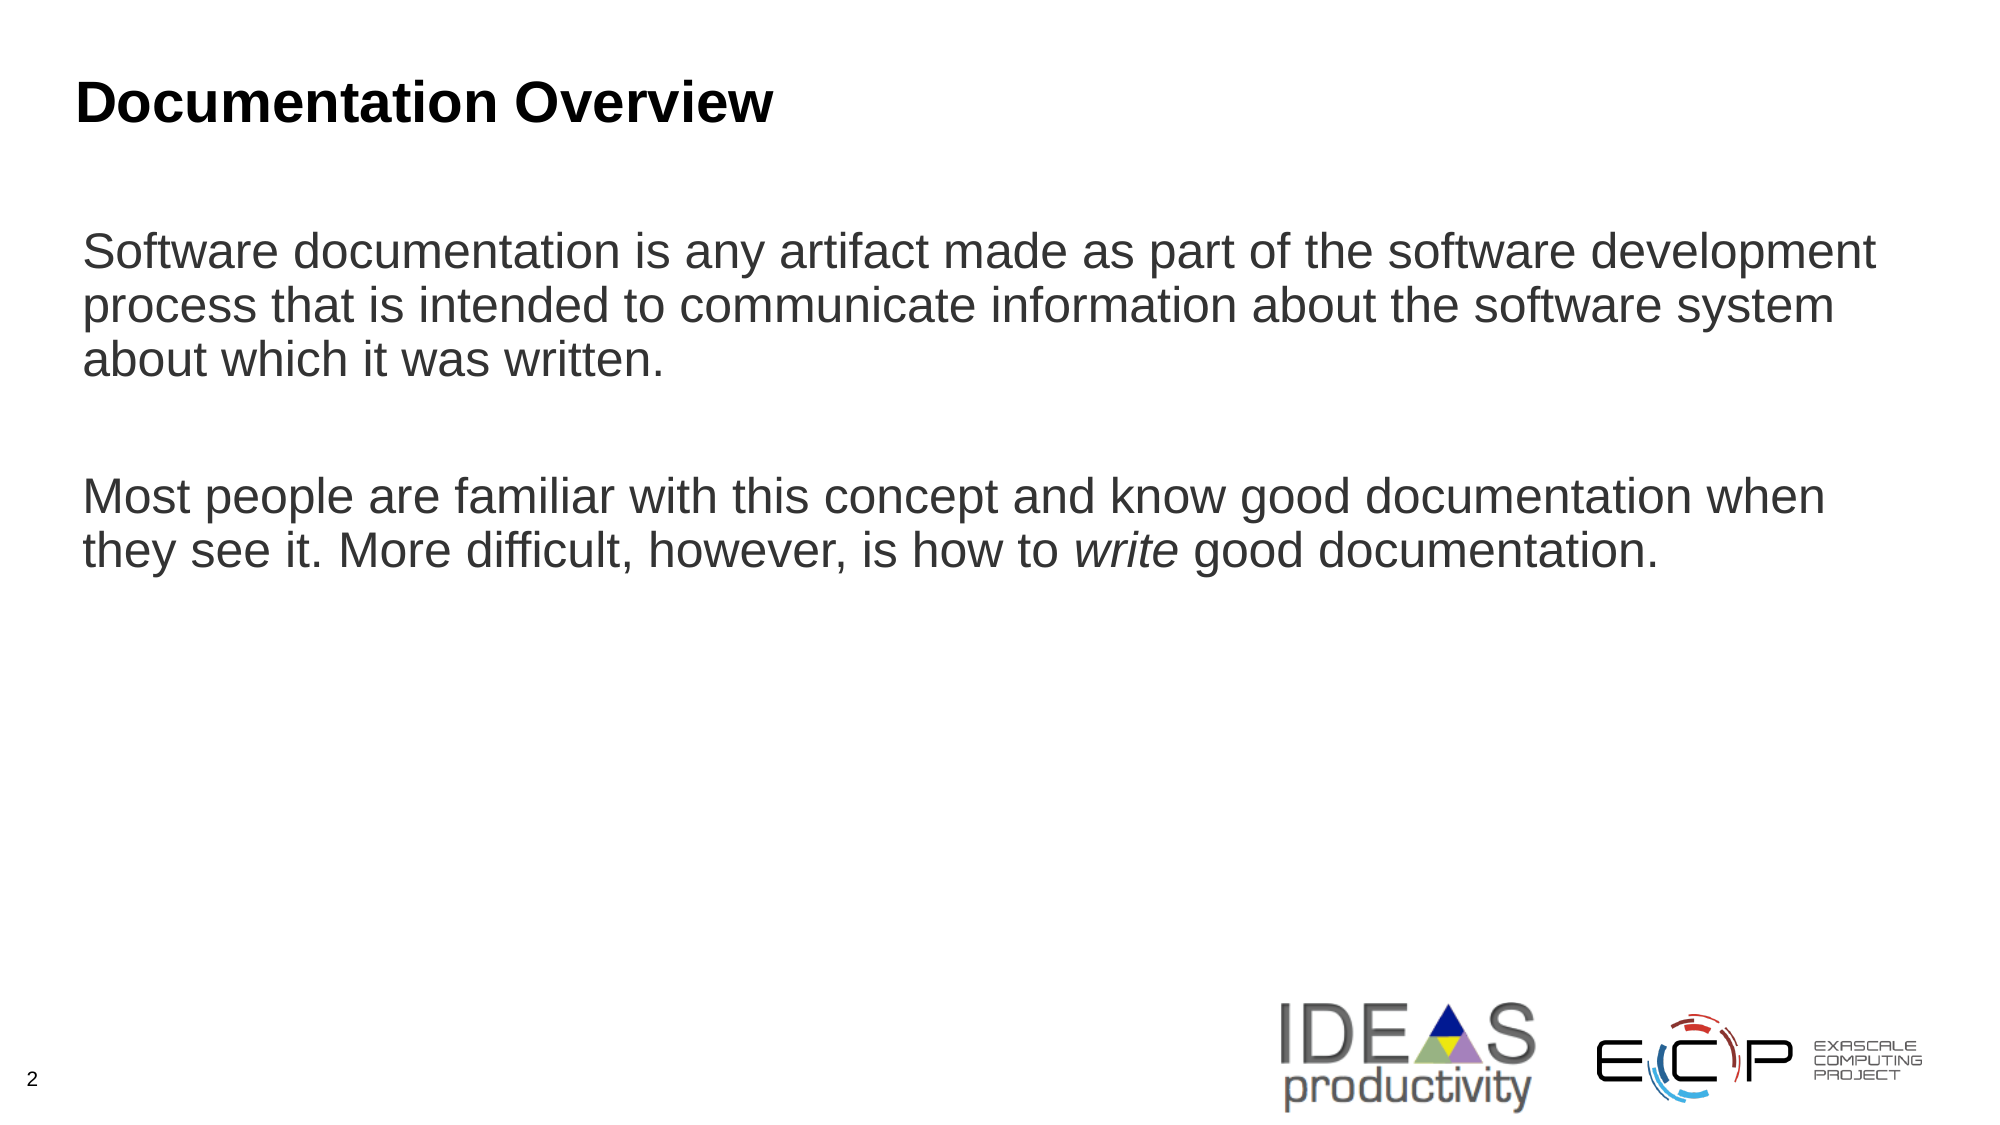

# Documentation Overview
Software documentation is any artifact made as part of the software development process that is intended to communicate information about the software system about which it was written.
Most people are familiar with this concept and know good documentation when they see it. More difficult, however, is how to write good documentation.